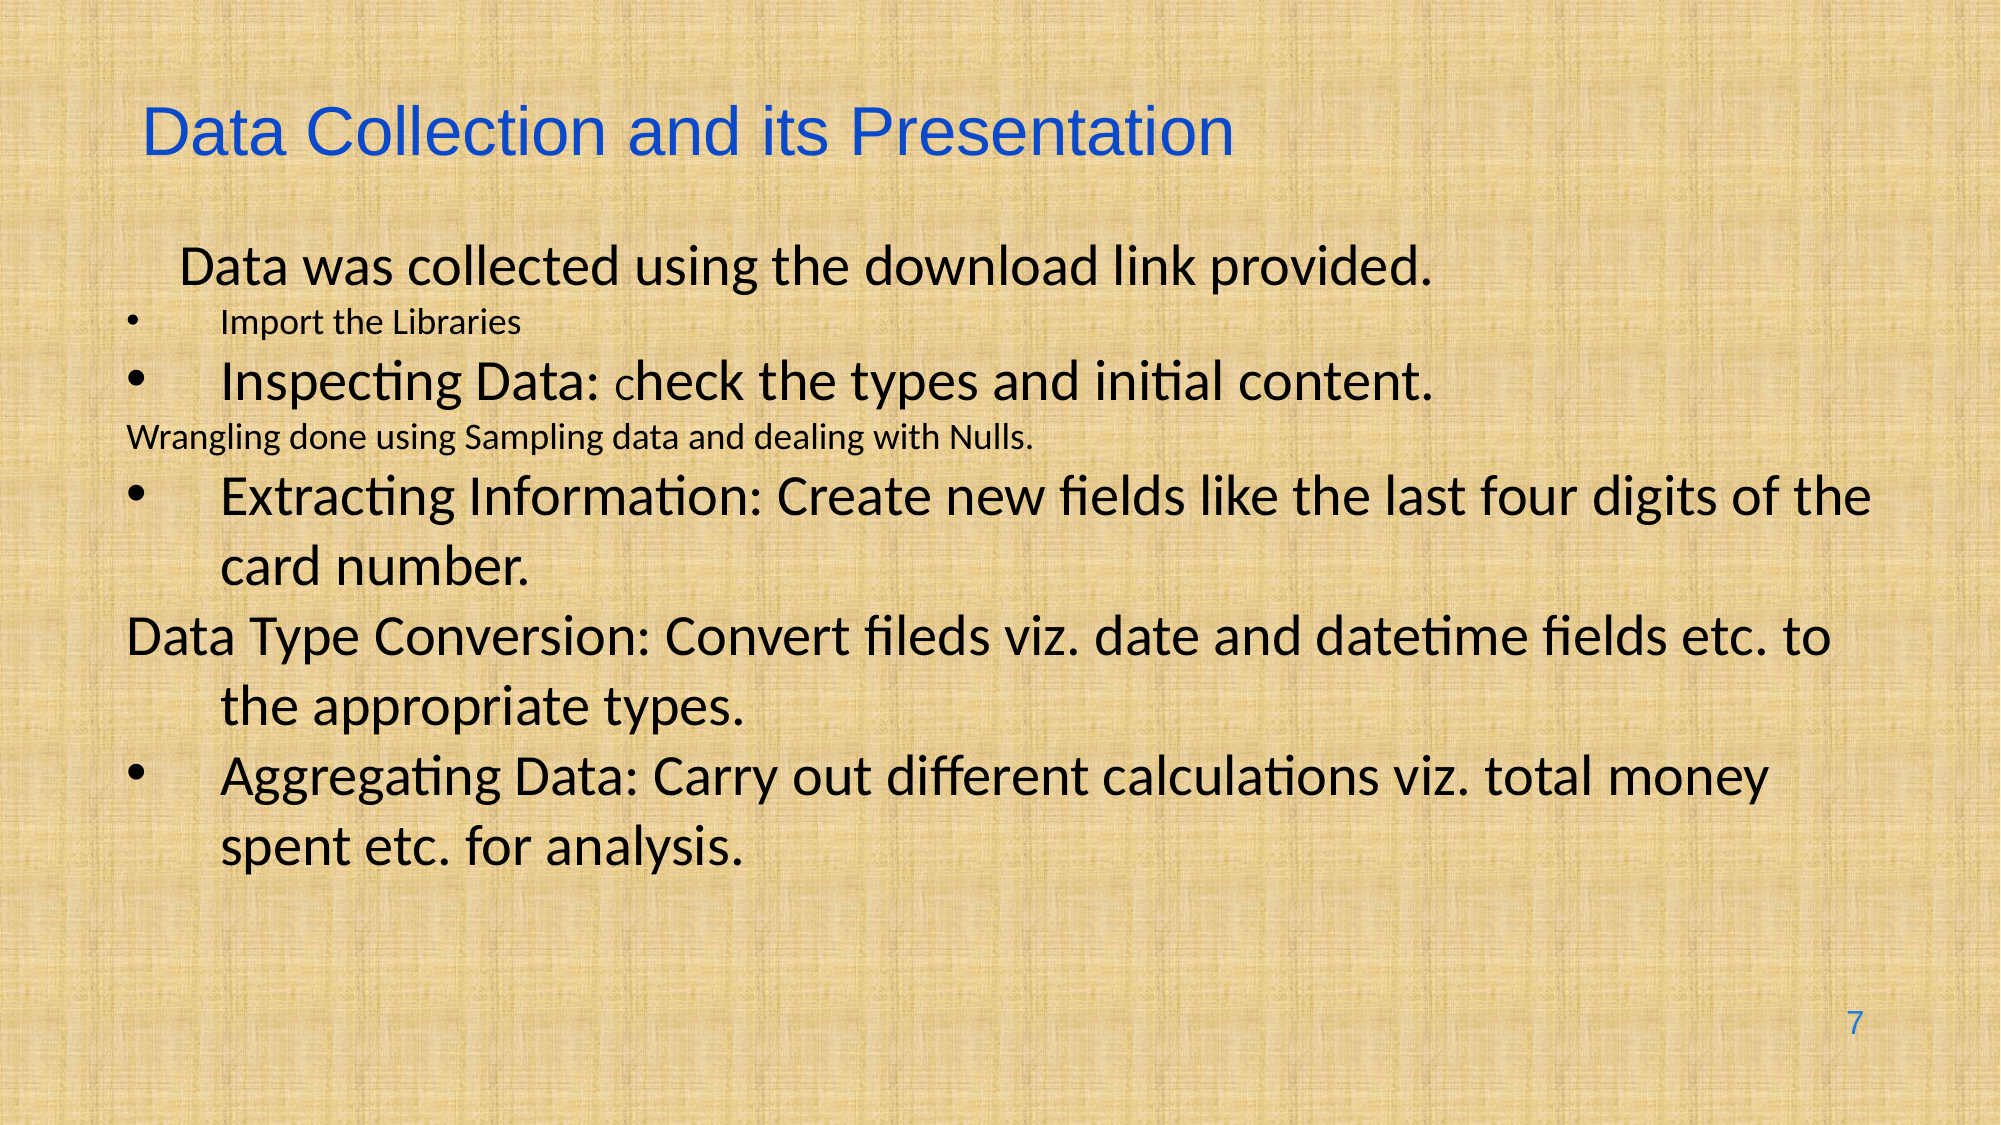

Data Collection and its Presentation
    Data was collected using the download link provided.
Import the Libraries
Inspecting Data: Check the types and initial content.
Wrangling done using Sampling data and dealing with Nulls.
Extracting Information: Create new fields like the last four digits of the card number.
Data Type Conversion: Convert fileds viz. date and datetime fields etc. to the appropriate types.
Aggregating Data: Carry out different calculations viz. total money spent etc. for analysis.
7